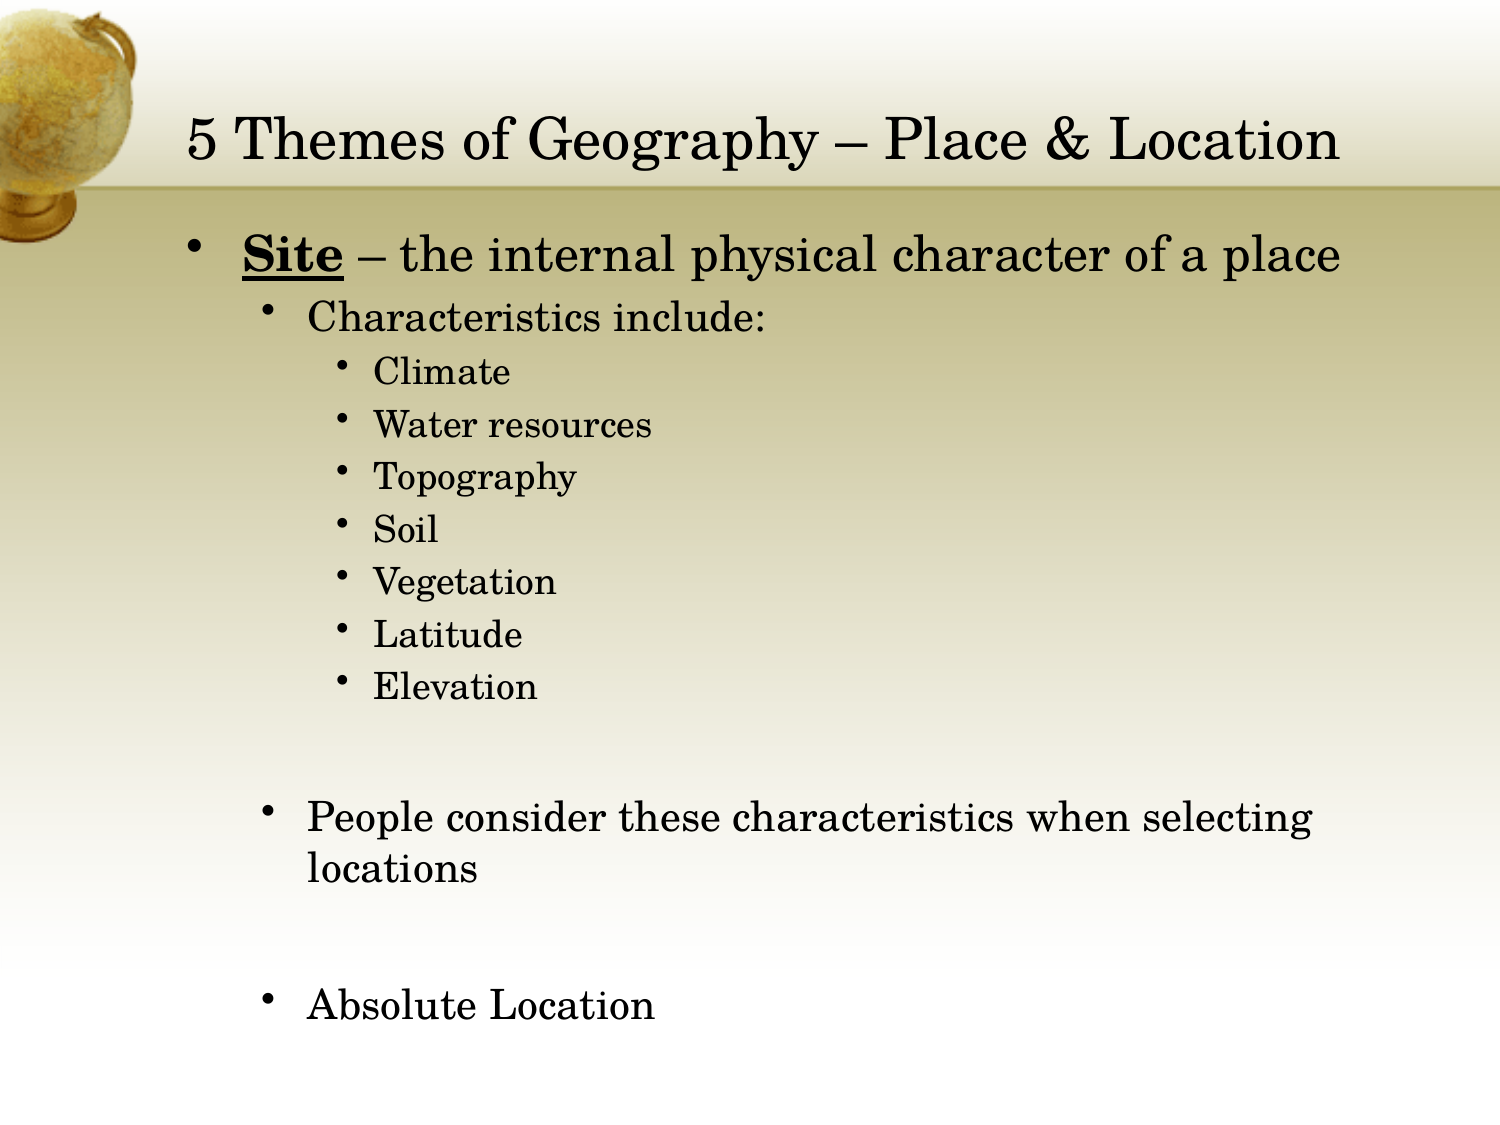

# 5 Themes of Geography – Place & Location
Site – the internal physical character of a place
Characteristics include:
Climate
Water resources
Topography
Soil
Vegetation
Latitude
Elevation

People consider these characteristics when selecting locations

Absolute Location